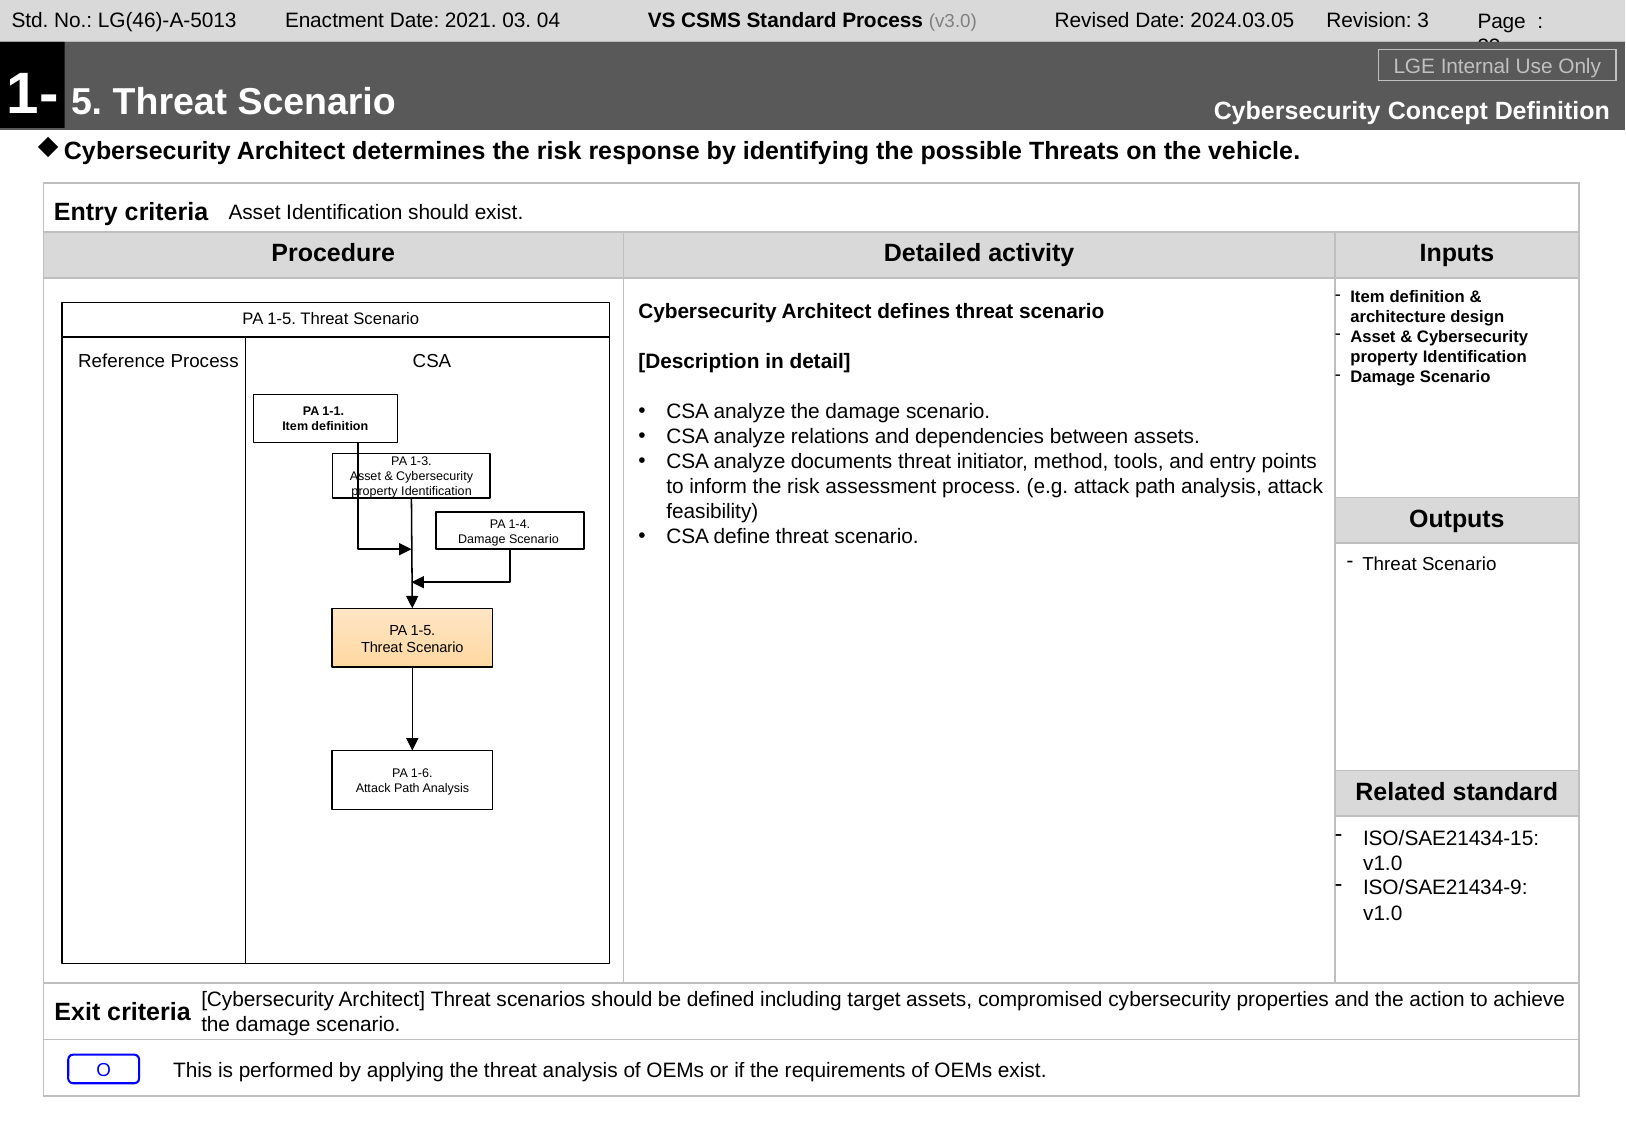

Page  :  33
1-
#
m
5. Threat Scenario
LGE Internal Use Only
Cybersecurity Concept Definition
Cybersecurity Architect determines the risk response by identifying the possible Threats on the vehicle.
Asset Identification should exist.
Item definition & architecture design
Asset & Cybersecurity property Identification
Damage Scenario

Cybersecurity Architect defines threat scenario

[Description in detail]

CSA analyze the damage scenario.
CSA analyze relations and dependencies between assets.
CSA analyze documents threat initiator, method, tools, and entry points to inform the risk assessment process. (e.g. attack path analysis, attack feasibility)
CSA define threat scenario.
PA 1-5. Threat Scenario

Reference Process
CSA
PA 1-1.
Item definition
PA 1-3.
Asset & Cybersecurity property Identification
PA 1-4.
Damage Scenario
Threat Scenario
PA 1-5.
Threat Scenario
PA 1-6.
Attack Path Analysis
ISO/SAE21434-15: v1.0
ISO/SAE21434-9: v1.0

[Cybersecurity Architect] Threat scenarios should be defined including target assets, compromised cybersecurity properties and the action to achieve the damage scenario.
This is performed by applying the threat analysis of OEMs or if the requirements of OEMs exist.
O